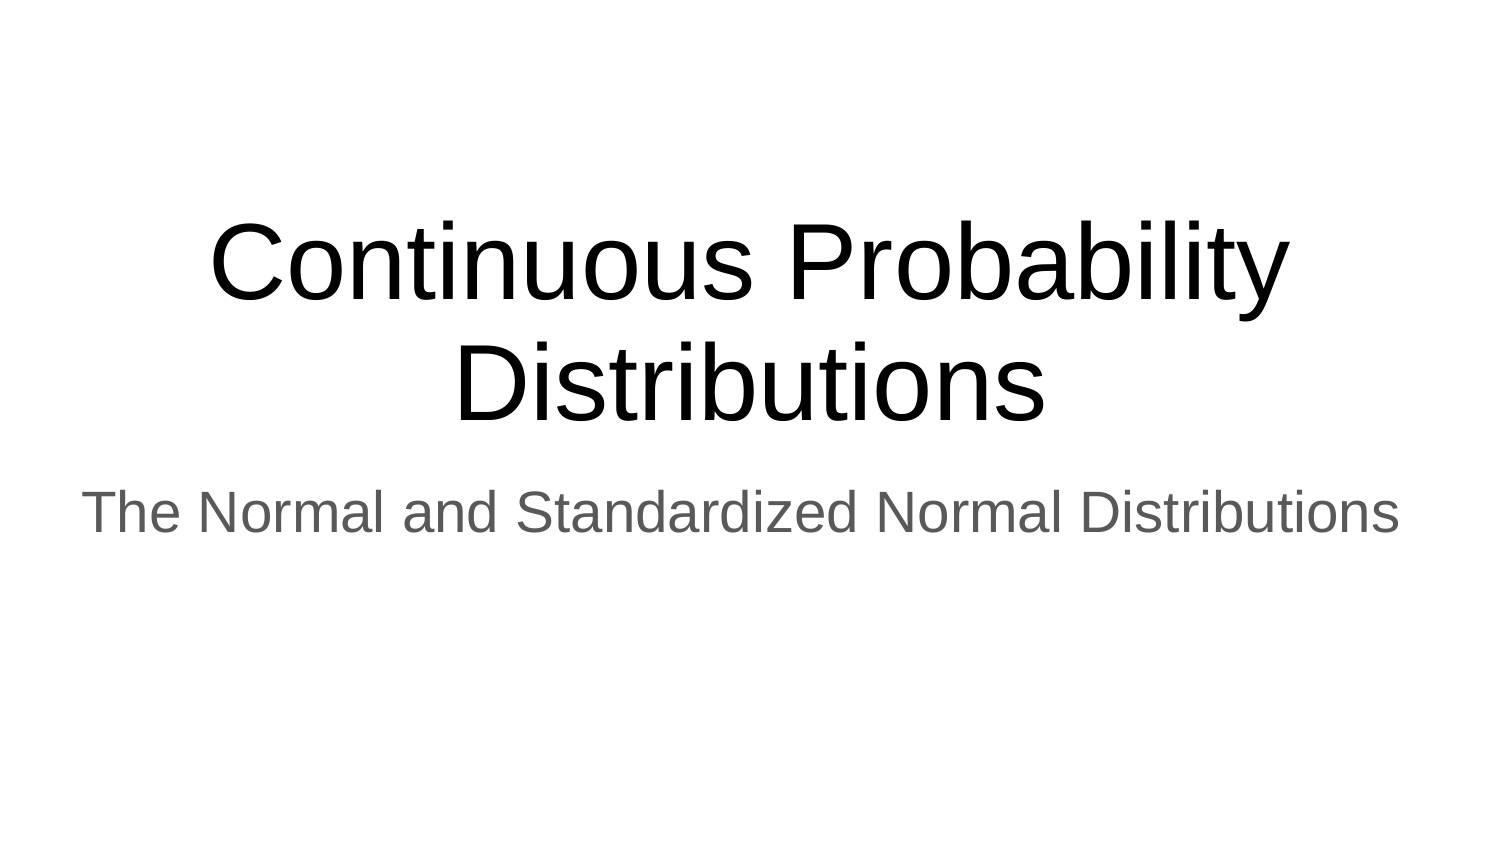

# Continuous Probability Distributions
The Normal and Standardized Normal Distributions